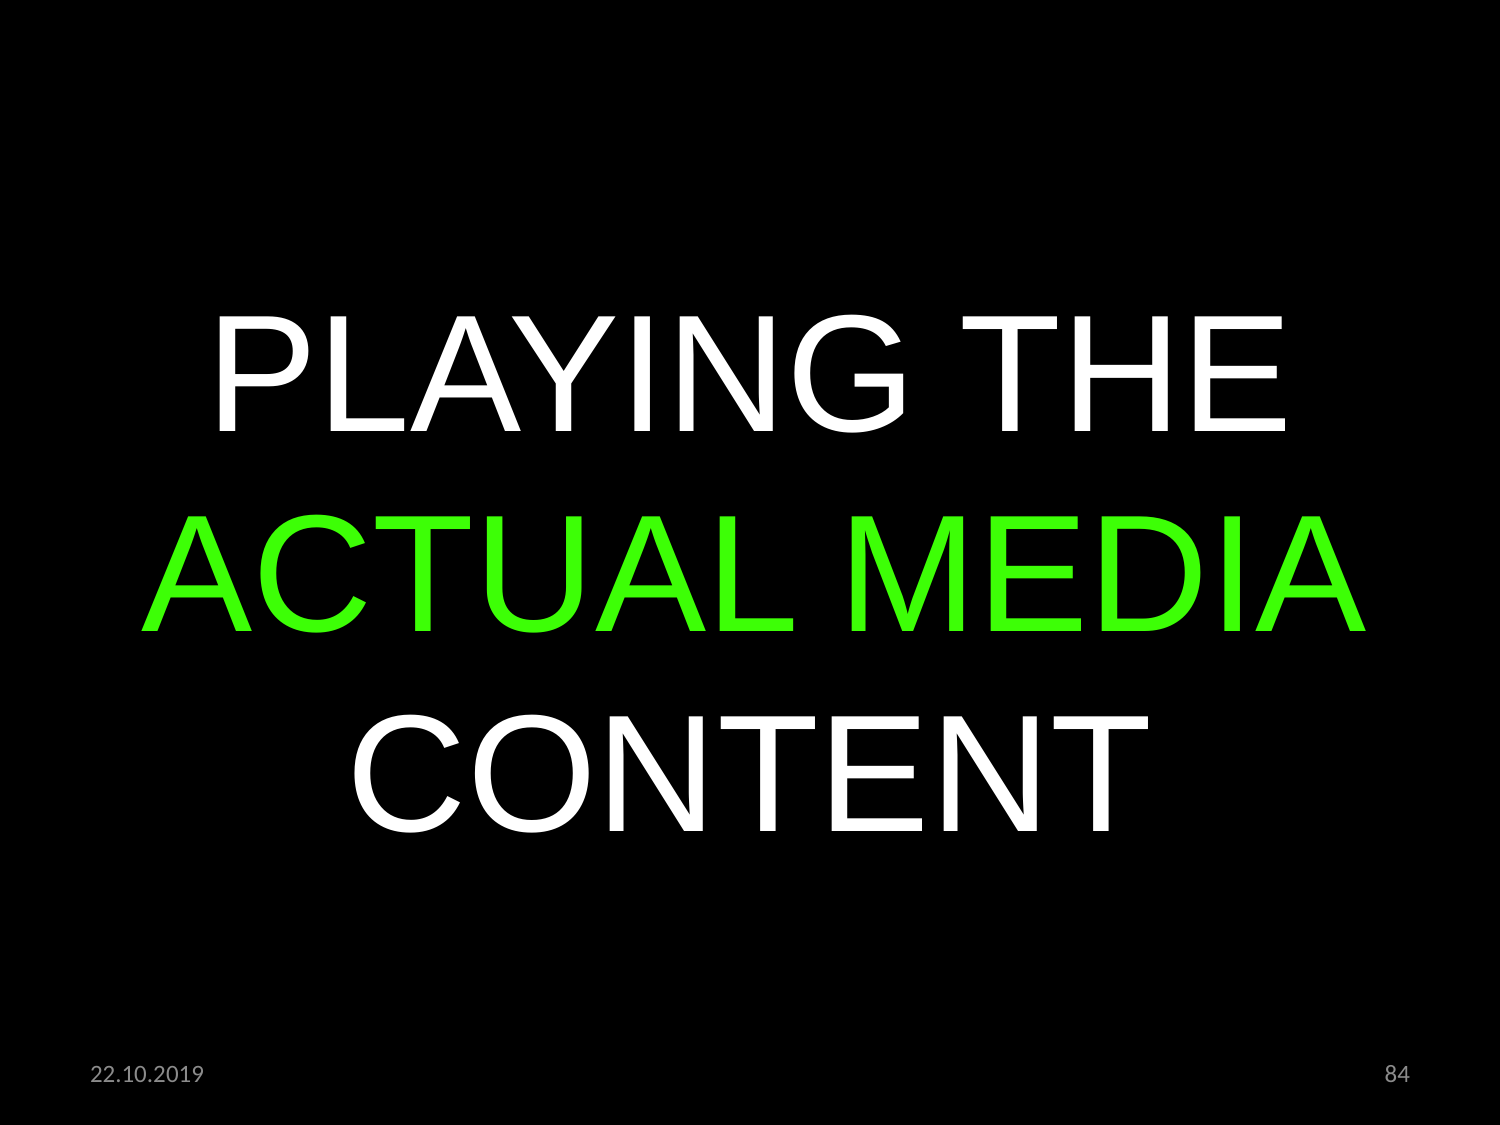

PLAYING THE ACTUAL MEDIA CONTENT
22.10.2019
84